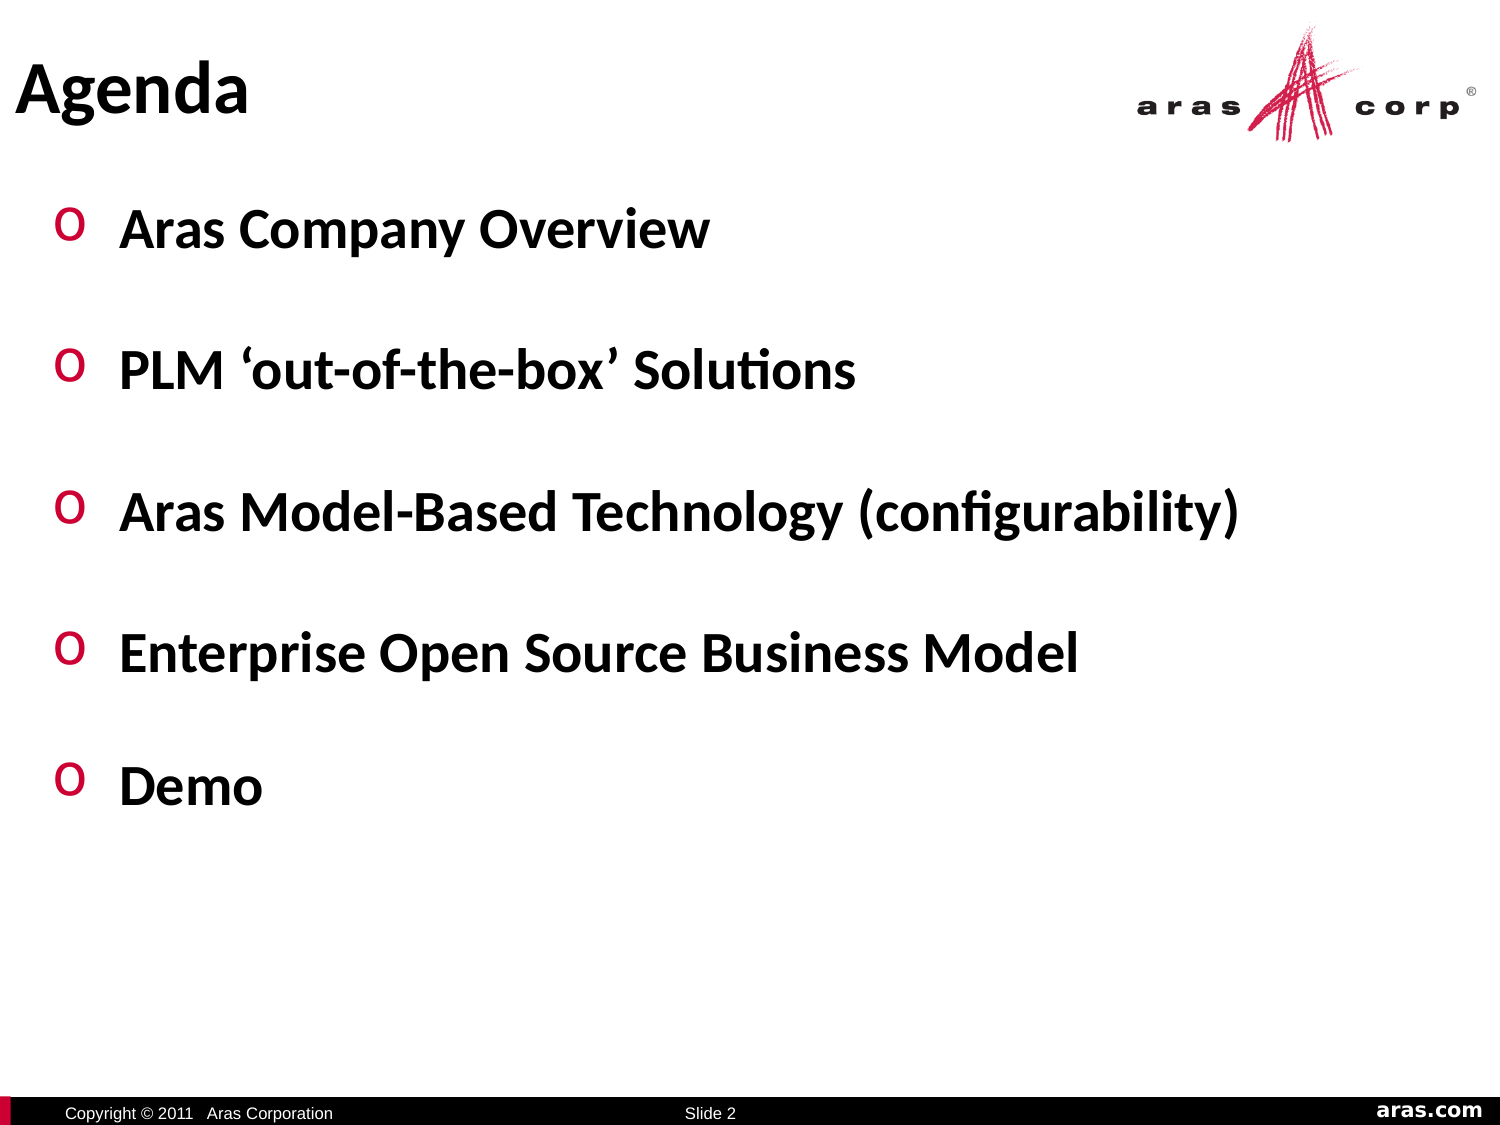

# Agenda
Aras Company Overview
PLM ‘out-of-the-box’ Solutions
Aras Model-Based Technology (configurability)
Enterprise Open Source Business Model
Demo
Slide 2